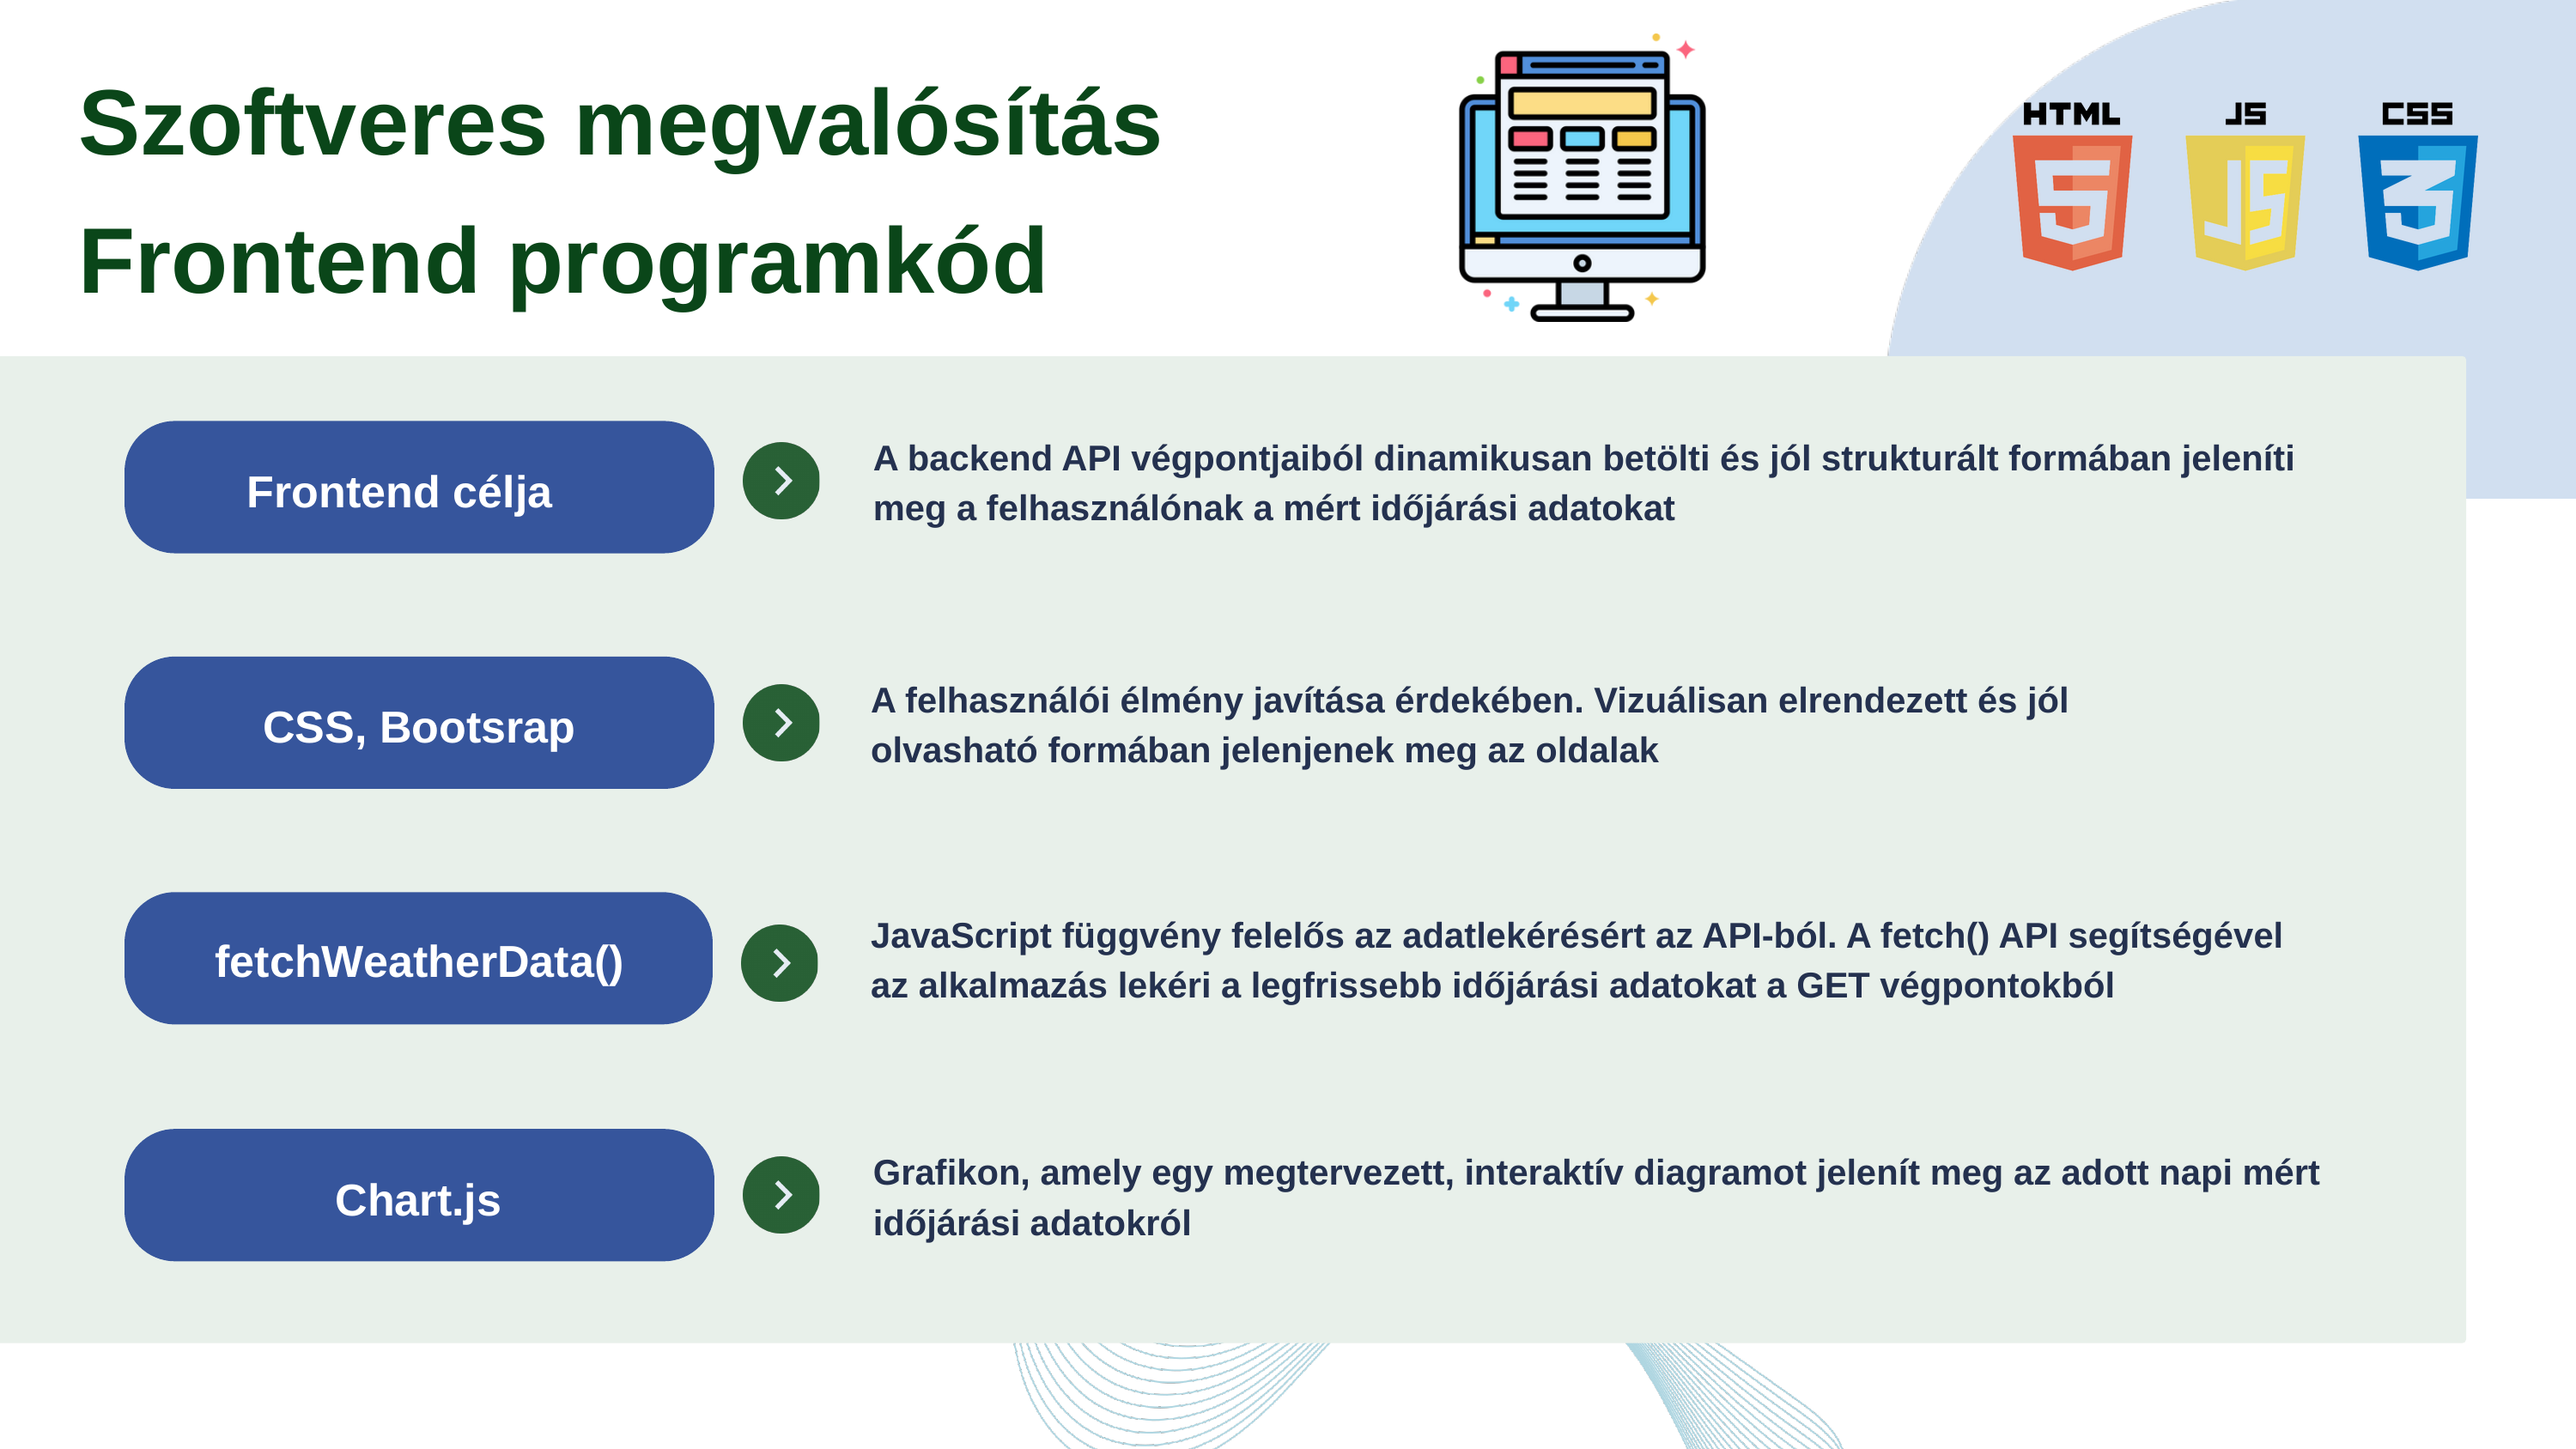

Szoftveres megvalósítás
Frontend programkód

A backend API végpontjaiból dinamikusan betölti és jól strukturált formában jeleníti meg a felhasználónak a mért időjárási adatokat

Frontend célja

A felhasználói élmény javítása érdekében. Vizuálisan elrendezett és jól olvasható formában jelenjenek meg az oldalak

CSS, Bootsrap

JavaScript függvény felelős az adatlekérésért az API-ból. A fetch() API segítségével az alkalmazás lekéri a legfrissebb időjárási adatokat a GET végpontokból
fetchWeatherData()

Grafikon, amely egy megtervezett, interaktív diagramot jelenít meg az adott napi mért időjárási adatokról

Chart.js